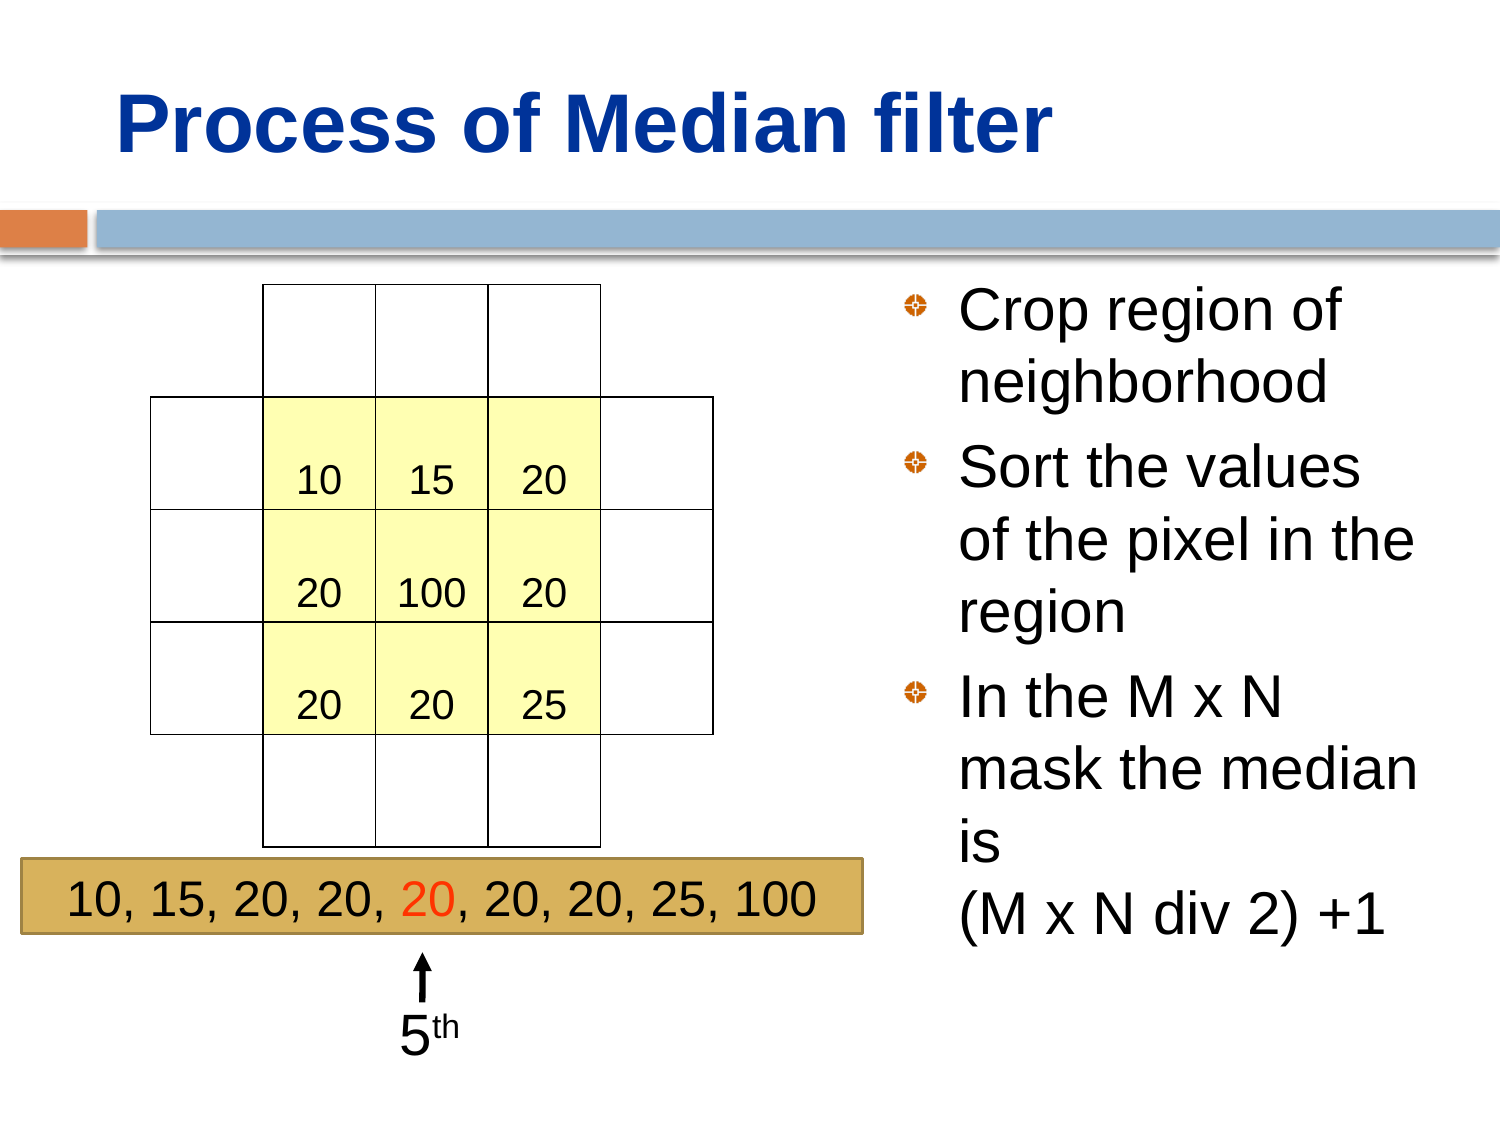

# Process of Median filter
Crop region of neighborhood
Sort the values of the pixel in the region
In the M x N mask the median is
(M x N div 2) +1

10

15

20

20

100

20

20

20

25

10, 15, 20, 20, 20, 20, 20, 25, 100

5th